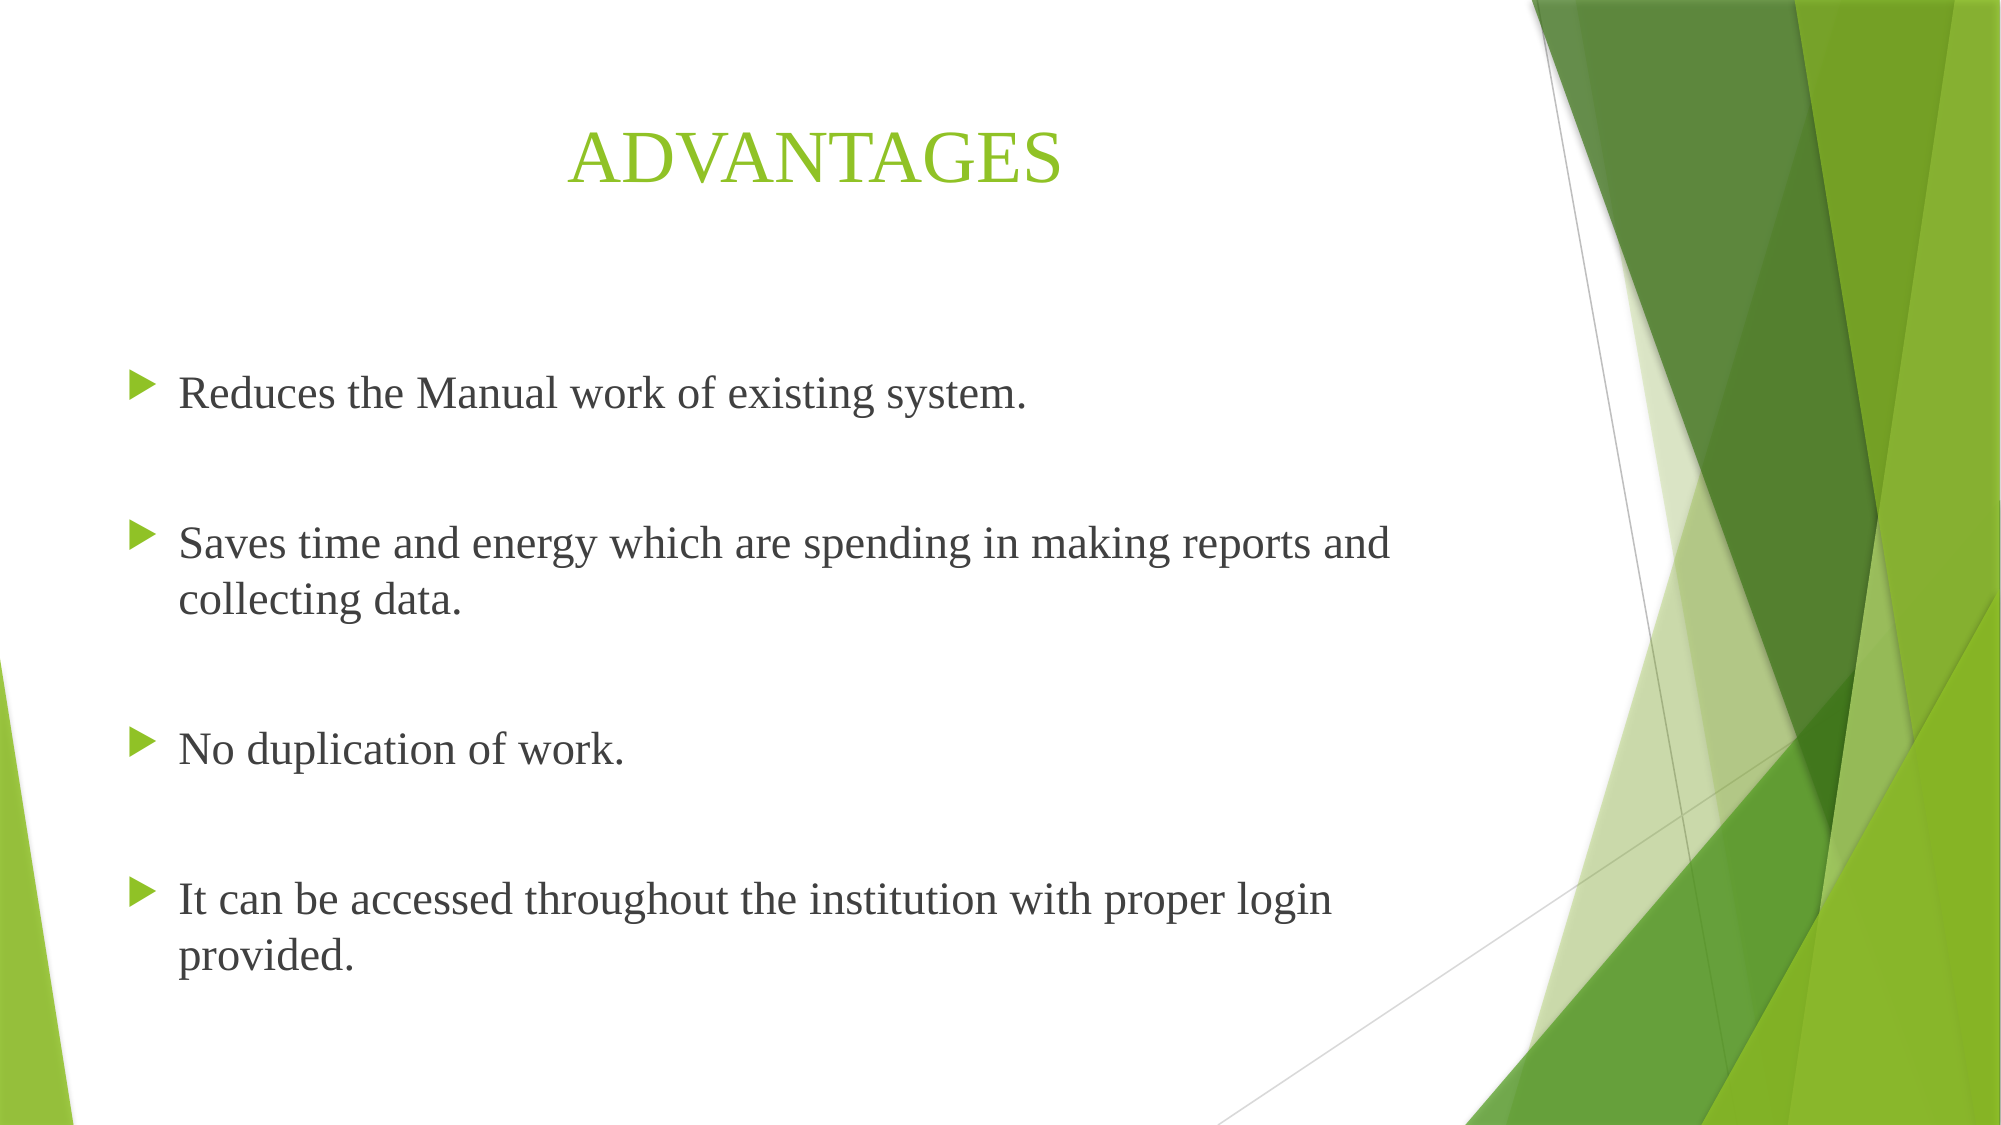

# ADVANTAGES
Reduces the Manual work of existing system.

Saves time and energy which are spending in making reports and collecting data.

No duplication of work.

It can be accessed throughout the institution with proper login provided.